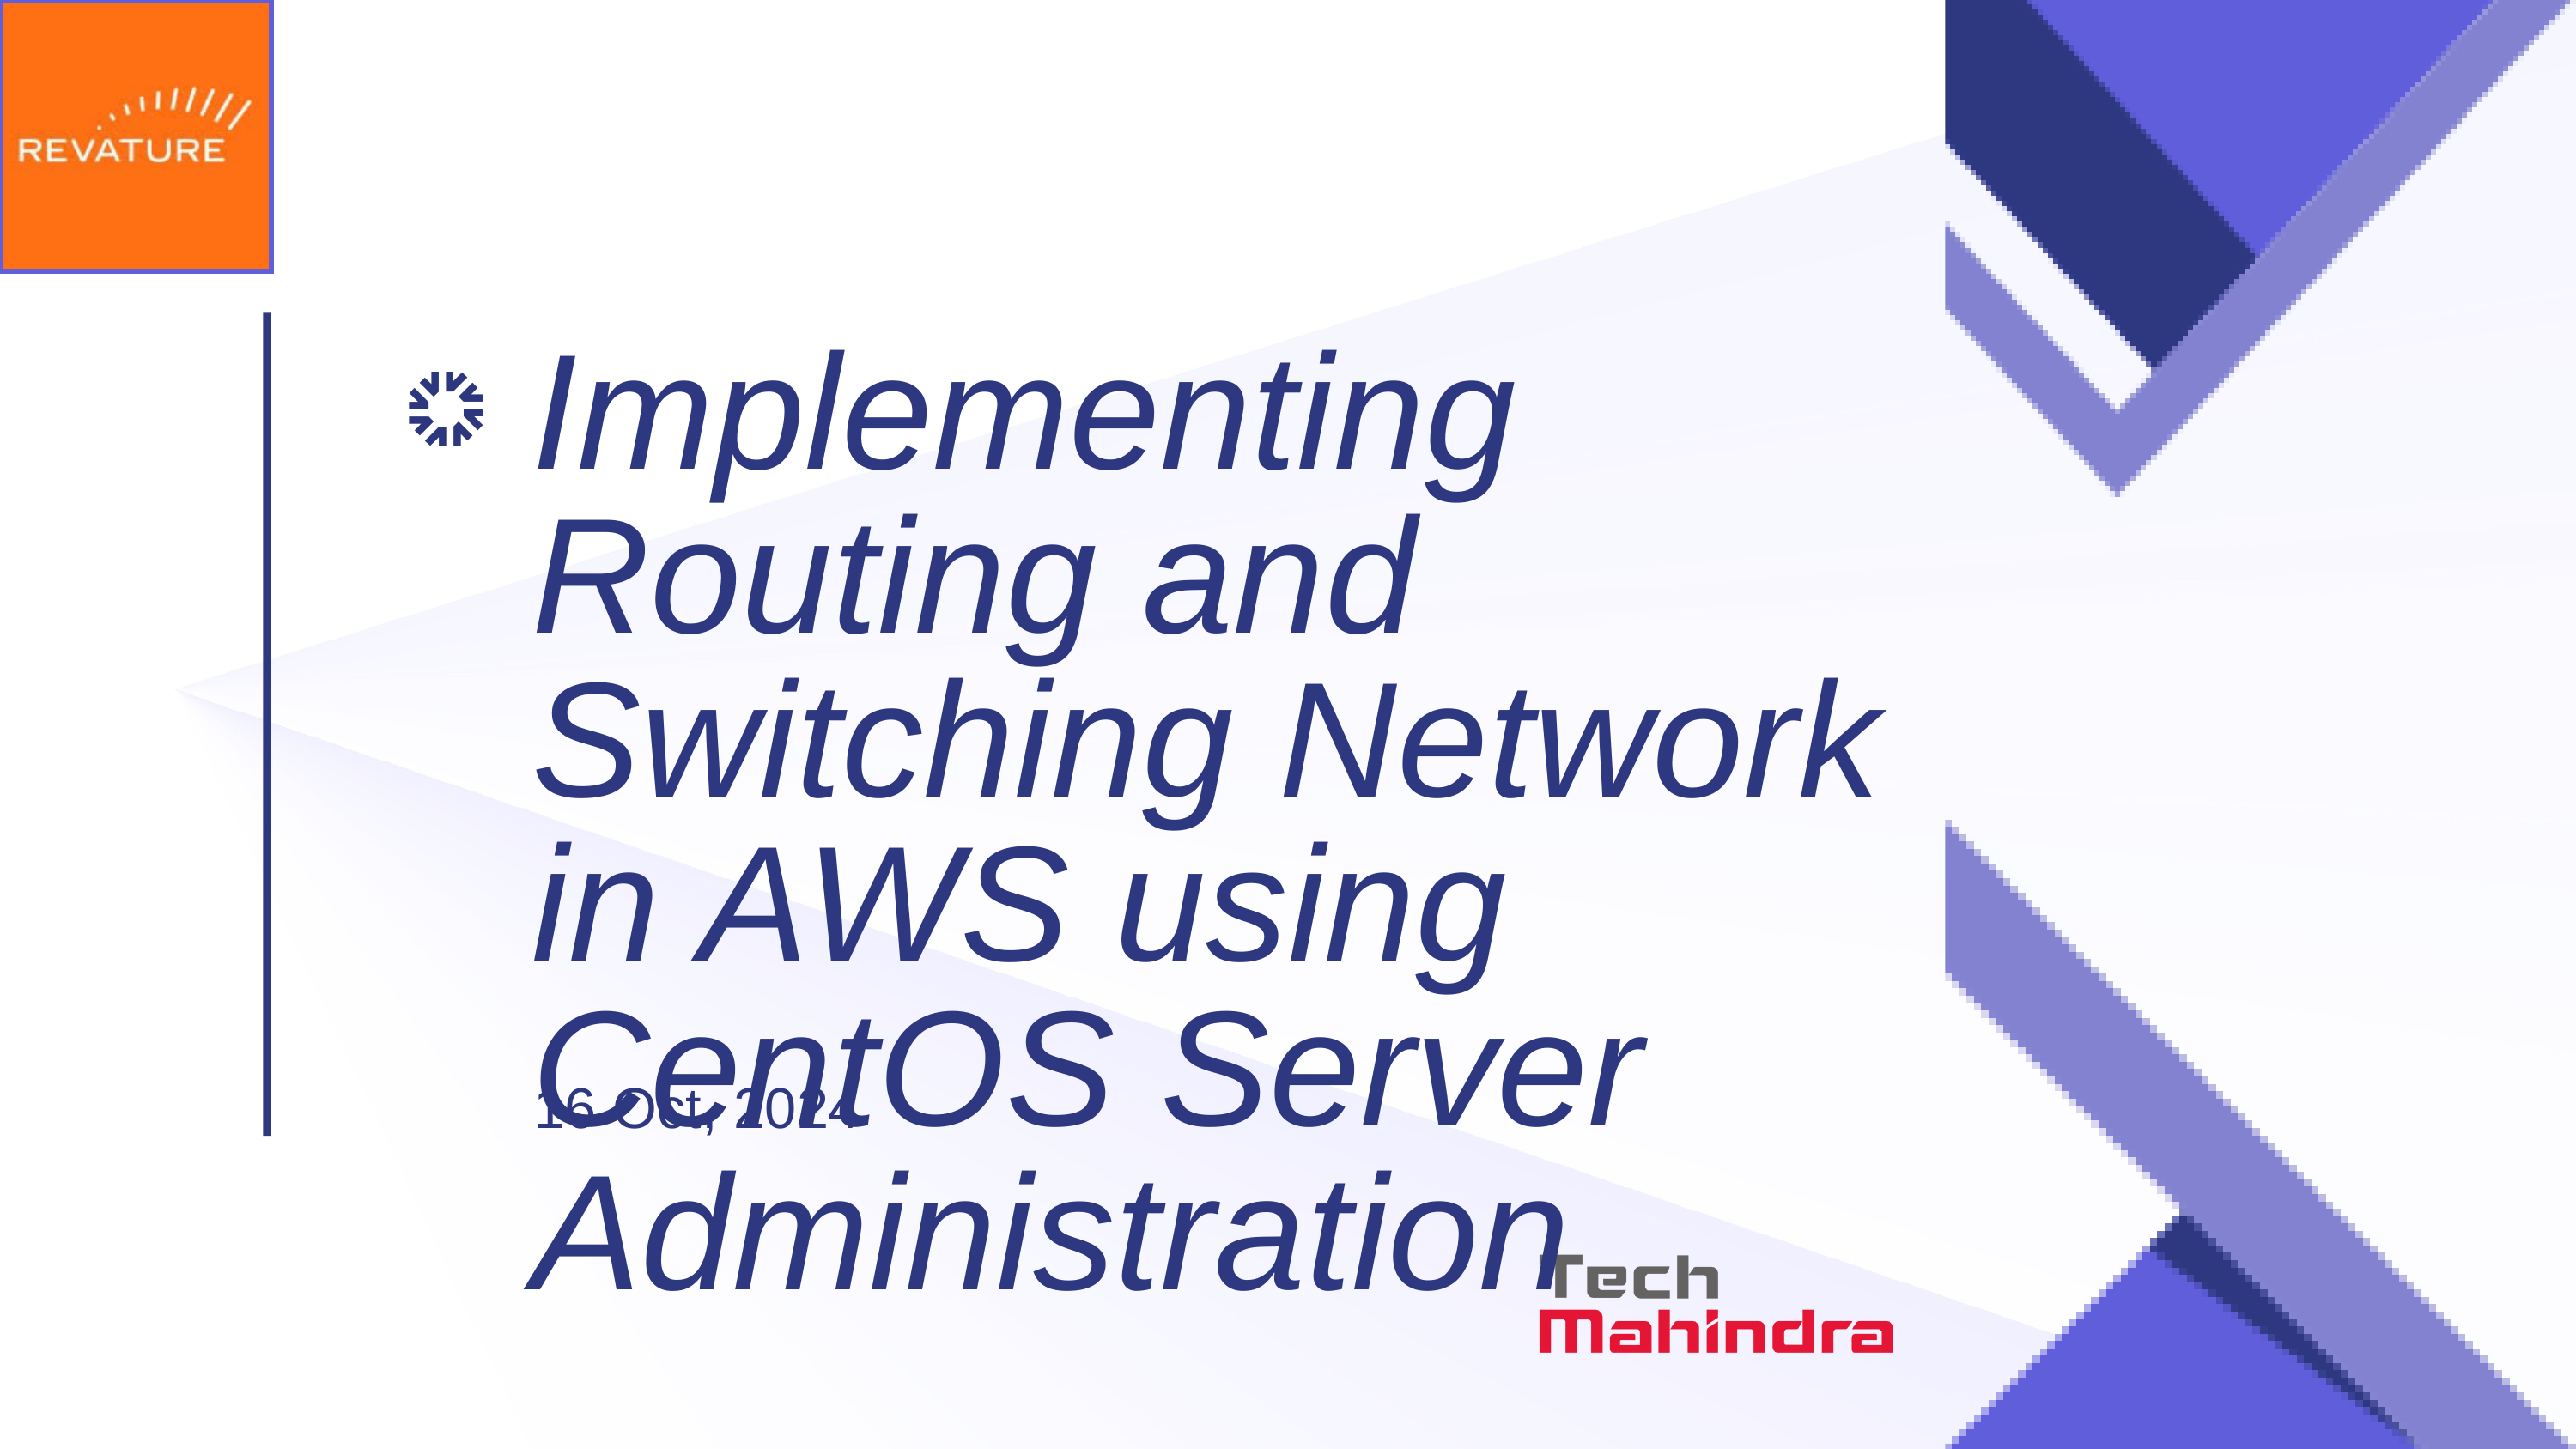

Implementing  Routing and Switching Network in AWS using CentOS Server Administration

16 Oct, 2024